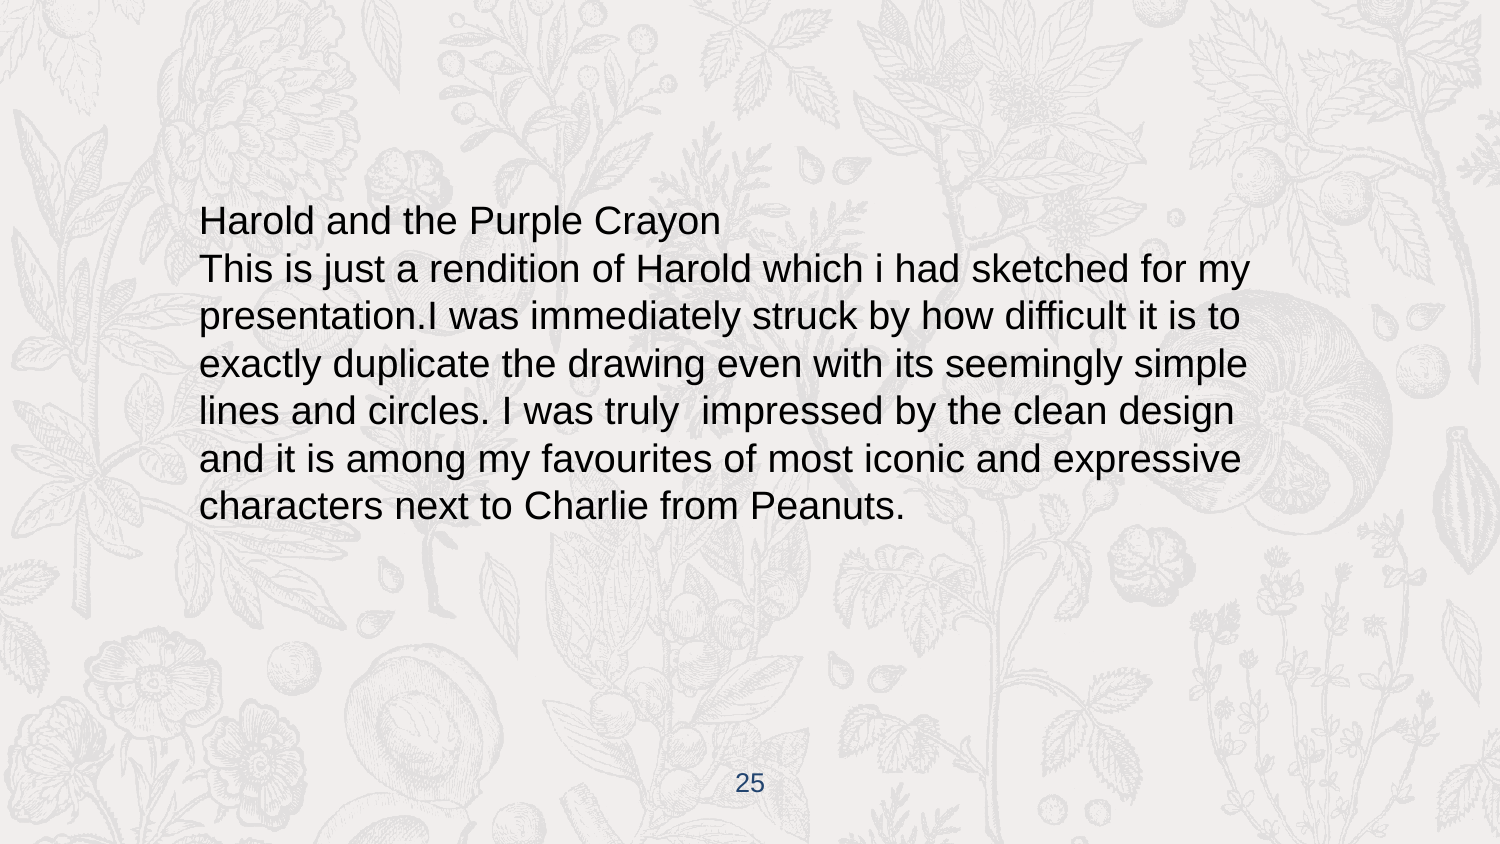

Harold and the Purple Crayon
This is just a rendition of Harold which i had sketched for my presentation.I was immediately struck by how difficult it is to exactly duplicate the drawing even with its seemingly simple lines and circles. I was truly  impressed by the clean design and it is among my favourites of most iconic and expressive characters next to Charlie from Peanuts.
25